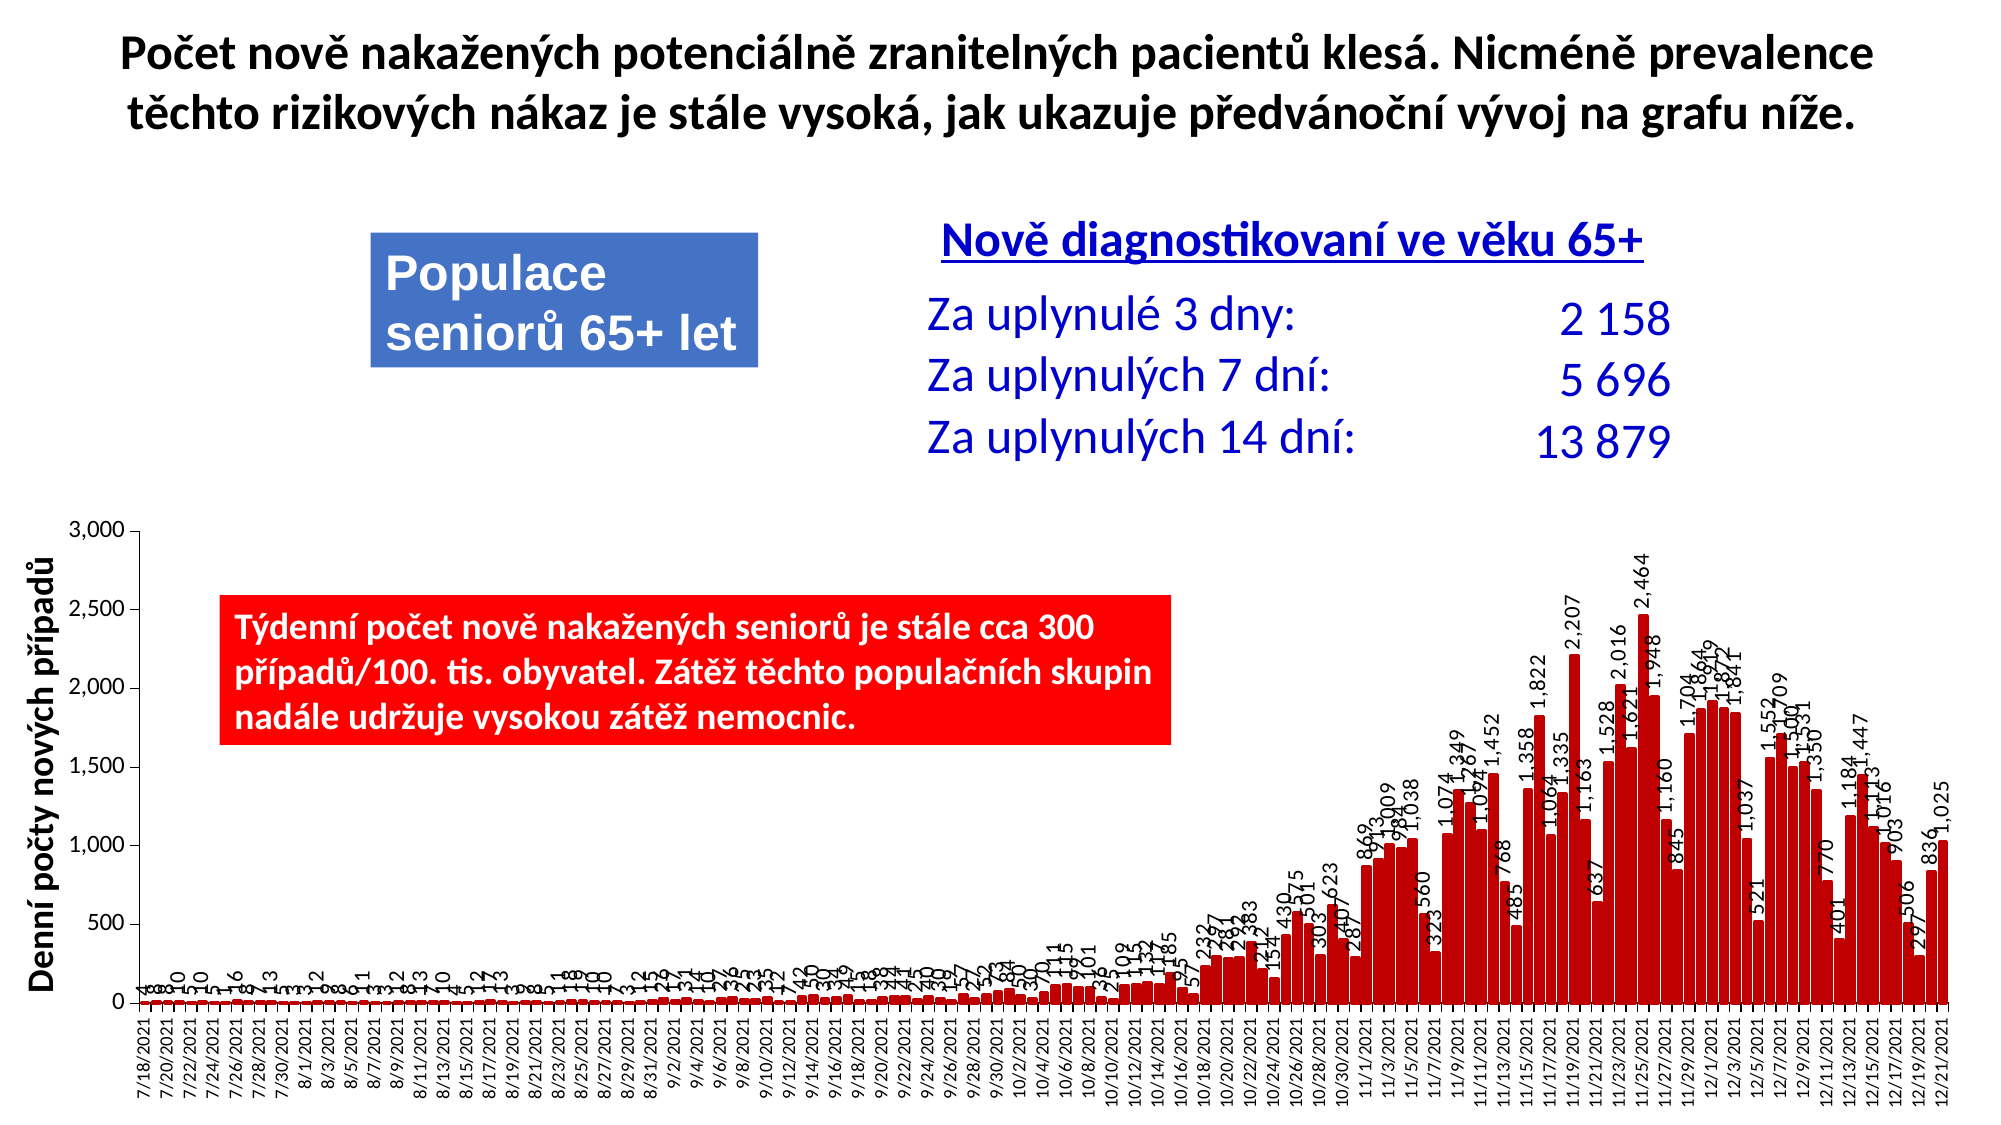

Počet nově nakažených potenciálně zranitelných pacientů klesá. Nicméně prevalence těchto rizikových nákaz je stále vysoká, jak ukazuje předvánoční vývoj na grafu níže.
| Nově diagnostikovaní ve věku 65+ |  |
| --- | --- |
| Za uplynulé 3 dny: | 2 158 |
| Za uplynulých 7 dní: | 5 696 |
| Za uplynulých 14 dní: | 13 879 |
Populace seniorů 65+ let

### Chart

| Category |  |
|---|---|
| 44395 | 4.0 |
| 44396 | 8.0 |
| 44397 | 8.0 |
| 44398 | 10.0 |
| 44399 | 5.0 |
| 44400 | 10.0 |
| 44401 | 5.0 |
| 44402 | 1.0 |
| 44403 | 16.0 |
| 44404 | 8.0 |
| 44405 | 7.0 |
| 44406 | 13.0 |
| 44407 | 5.0 |
| 44408 | 3.0 |
| 44409 | 3.0 |
| 44410 | 12.0 |
| 44411 | 9.0 |
| 44412 | 8.0 |
| 44413 | 6.0 |
| 44414 | 11.0 |
| 44415 | 3.0 |
| 44416 | 3.0 |
| 44417 | 12.0 |
| 44418 | 8.0 |
| 44419 | 13.0 |
| 44420 | 7.0 |
| 44421 | 10.0 |
| 44422 | 4.0 |
| 44423 | 5.0 |
| 44424 | 12.0 |
| 44425 | 17.0 |
| 44426 | 13.0 |
| 44427 | 3.0 |
| 44428 | 9.0 |
| 44429 | 8.0 |
| 44430 | 5.0 |
| 44431 | 11.0 |
| 44432 | 18.0 |
| 44433 | 19.0 |
| 44434 | 10.0 |
| 44435 | 10.0 |
| 44436 | 7.0 |
| 44437 | 3.0 |
| 44438 | 12.0 |
| 44439 | 15.0 |
| 44440 | 26.0 |
| 44441 | 17.0 |
| 44442 | 31.0 |
| 44443 | 14.0 |
| 44444 | 10.0 |
| 44445 | 27.0 |
| 44446 | 36.0 |
| 44447 | 25.0 |
| 44448 | 23.0 |
| 44449 | 35.0 |
| 44450 | 12.0 |
| 44451 | 7.0 |
| 44452 | 42.0 |
| 44453 | 50.0 |
| 44454 | 30.0 |
| 44455 | 34.0 |
| 44456 | 49.0 |
| 44457 | 15.0 |
| 44458 | 18.0 |
| 44459 | 38.0 |
| 44460 | 44.0 |
| 44461 | 41.0 |
| 44462 | 25.0 |
| 44463 | 40.0 |
| 44464 | 30.0 |
| 44465 | 19.0 |
| 44466 | 57.0 |
| 44467 | 27.0 |
| 44468 | 52.0 |
| 44469 | 73.0 |
| 44470 | 84.0 |
| 44471 | 50.0 |
| 44472 | 30.0 |
| 44473 | 70.0 |
| 44474 | 111.0 |
| 44475 | 115.0 |
| 44476 | 99.0 |
| 44477 | 101.0 |
| 44478 | 36.0 |
| 44479 | 25.0 |
| 44480 | 109.0 |
| 44481 | 115.0 |
| 44482 | 132.0 |
| 44483 | 117.0 |
| 44484 | 185.0 |
| 44485 | 95.0 |
| 44486 | 57.0 |
| 44487 | 232.0 |
| 44488 | 297.0 |
| 44489 | 281.0 |
| 44490 | 292.0 |
| 44491 | 383.0 |
| 44492 | 212.0 |
| 44493 | 154.0 |
| 44494 | 430.0 |
| 44495 | 575.0 |
| 44496 | 501.0 |
| 44497 | 303.0 |
| 44498 | 623.0 |
| 44499 | 407.0 |
| 44500 | 287.0 |
| 44501 | 869.0 |
| 44502 | 913.0 |
| 44503 | 1009.0 |
| 44504 | 984.0 |
| 44505 | 1038.0 |
| 44506 | 560.0 |
| 44507 | 323.0 |
| 44508 | 1074.0 |
| 44509 | 1349.0 |
| 44510 | 1267.0 |
| 44511 | 1094.0 |
| 44512 | 1452.0 |
| 44513 | 768.0 |
| 44514 | 485.0 |
| 44515 | 1358.0 |
| 44516 | 1822.0 |
| 44517 | 1064.0 |
| 44518 | 1335.0 |
| 44519 | 2207.0 |
| 44520 | 1163.0 |
| 44521 | 637.0 |
| 44522 | 1528.0 |
| 44523 | 2016.0 |
| 44524 | 1621.0 |
| 44525 | 2464.0 |
| 44526 | 1948.0 |
| 44527 | 1160.0 |
| 44528 | 845.0 |
| 44529 | 1704.0 |
| 44530 | 1864.0 |
| 44531 | 1919.0 |
| 44532 | 1872.0 |
| 44533 | 1841.0 |
| 44534 | 1037.0 |
| 44535 | 521.0 |
| 44536 | 1552.0 |
| 44537 | 1709.0 |
| 44538 | 1500.0 |
| 44539 | 1531.0 |
| 44540 | 1350.0 |
| 44541 | 770.0 |
| 44542 | 401.0 |
| 44543 | 1184.0 |
| 44544 | 1447.0 |
| 44545 | 1113.0 |
| 44546 | 1016.0 |
| 44547 | 903.0 |
| 44548 | 506.0 |
| 44549 | 297.0 |
| 44550 | 836.0 |
| 44551 | 1025.0 |
Týdenní počet nově nakažených seniorů je stále cca 300 případů/100. tis. obyvatel. Zátěž těchto populačních skupin nadále udržuje vysokou zátěž nemocnic.
Denní počty nových případů